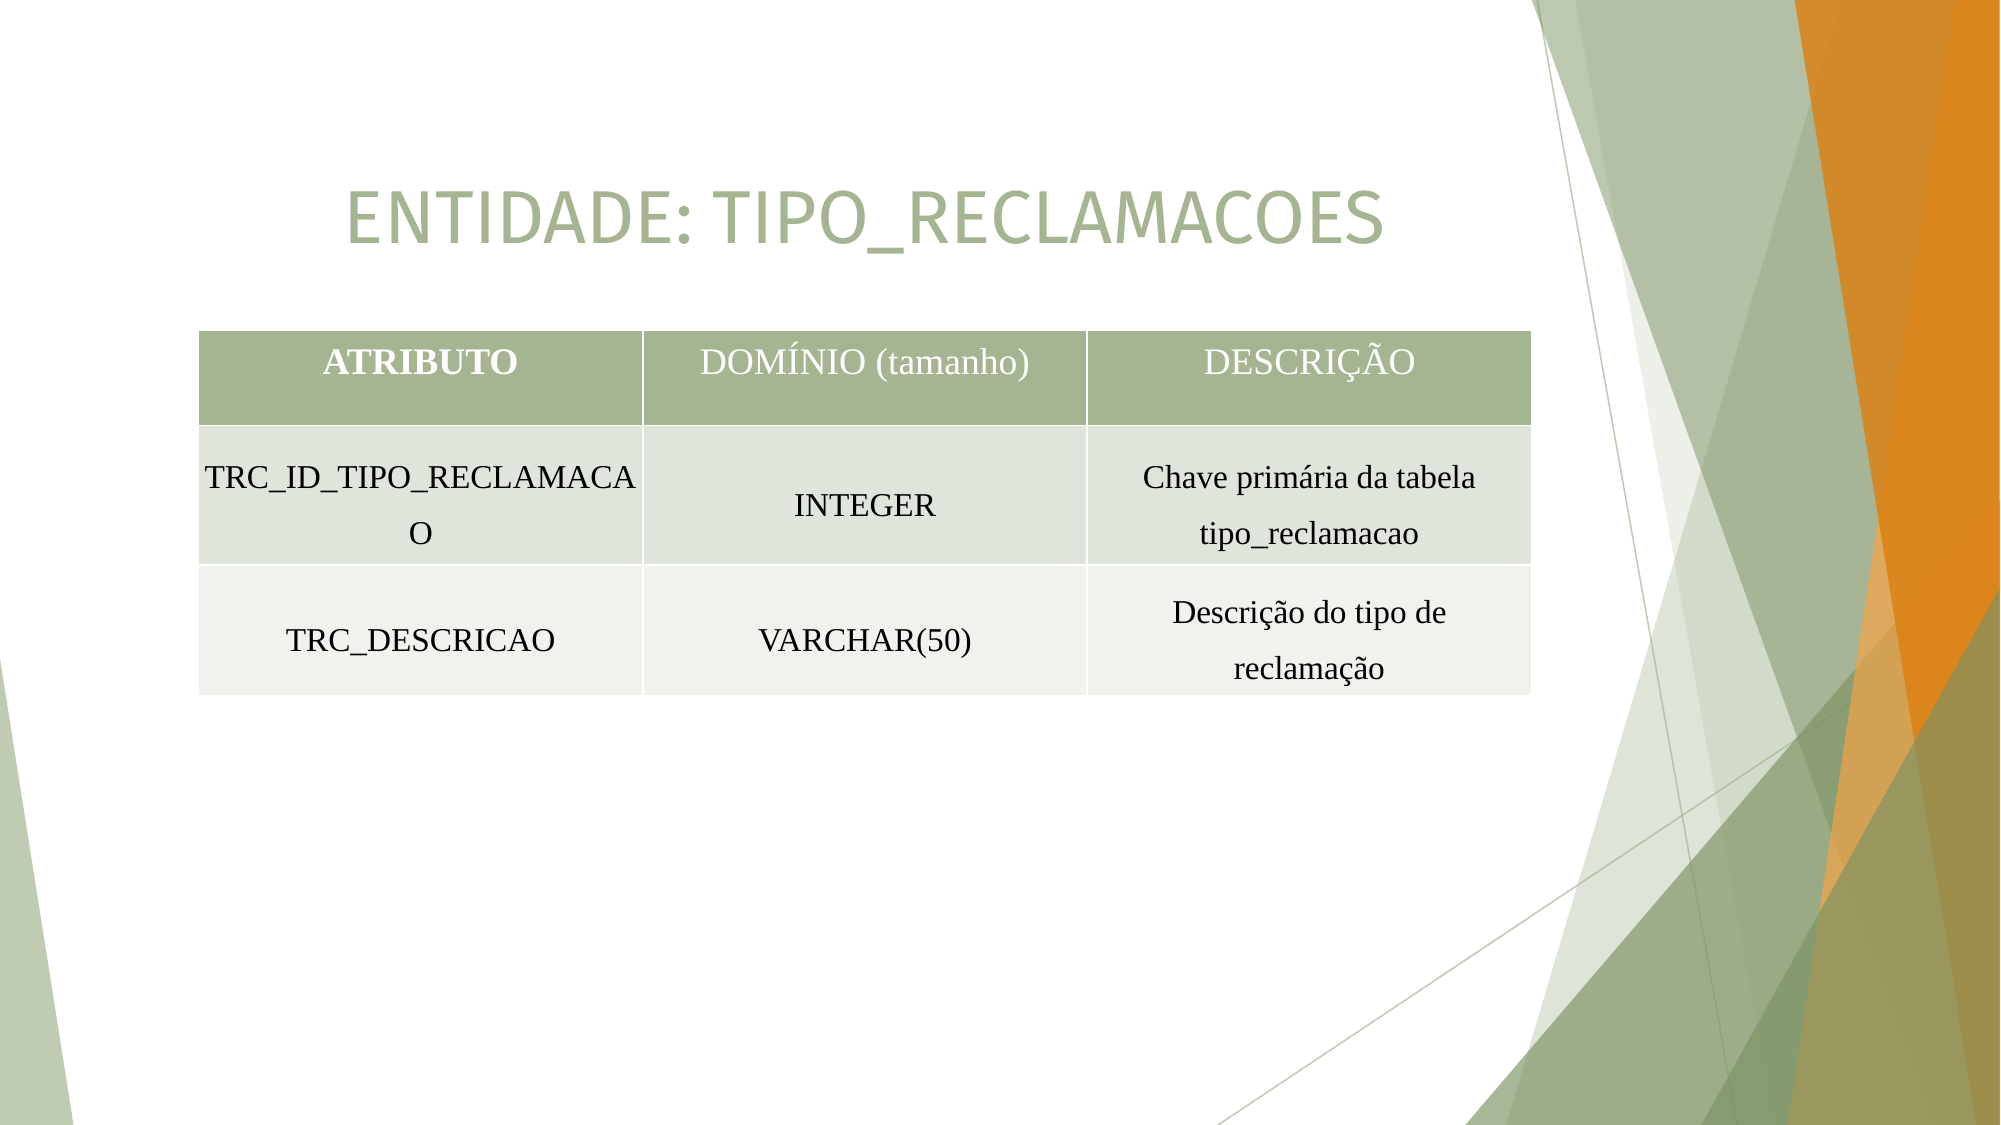

# ENTIDADE: TIPO_RECLAMACOES
| ATRIBUTO | DOMÍNIO (tamanho) | DESCRIÇÃO |
| --- | --- | --- |
| TRC\_ID\_TIPO\_RECLAMACAO | INTEGER | Chave primária da tabela tipo\_reclamacao |
| TRC\_DESCRICAO | VARCHAR(50) | Descrição do tipo de reclamação |